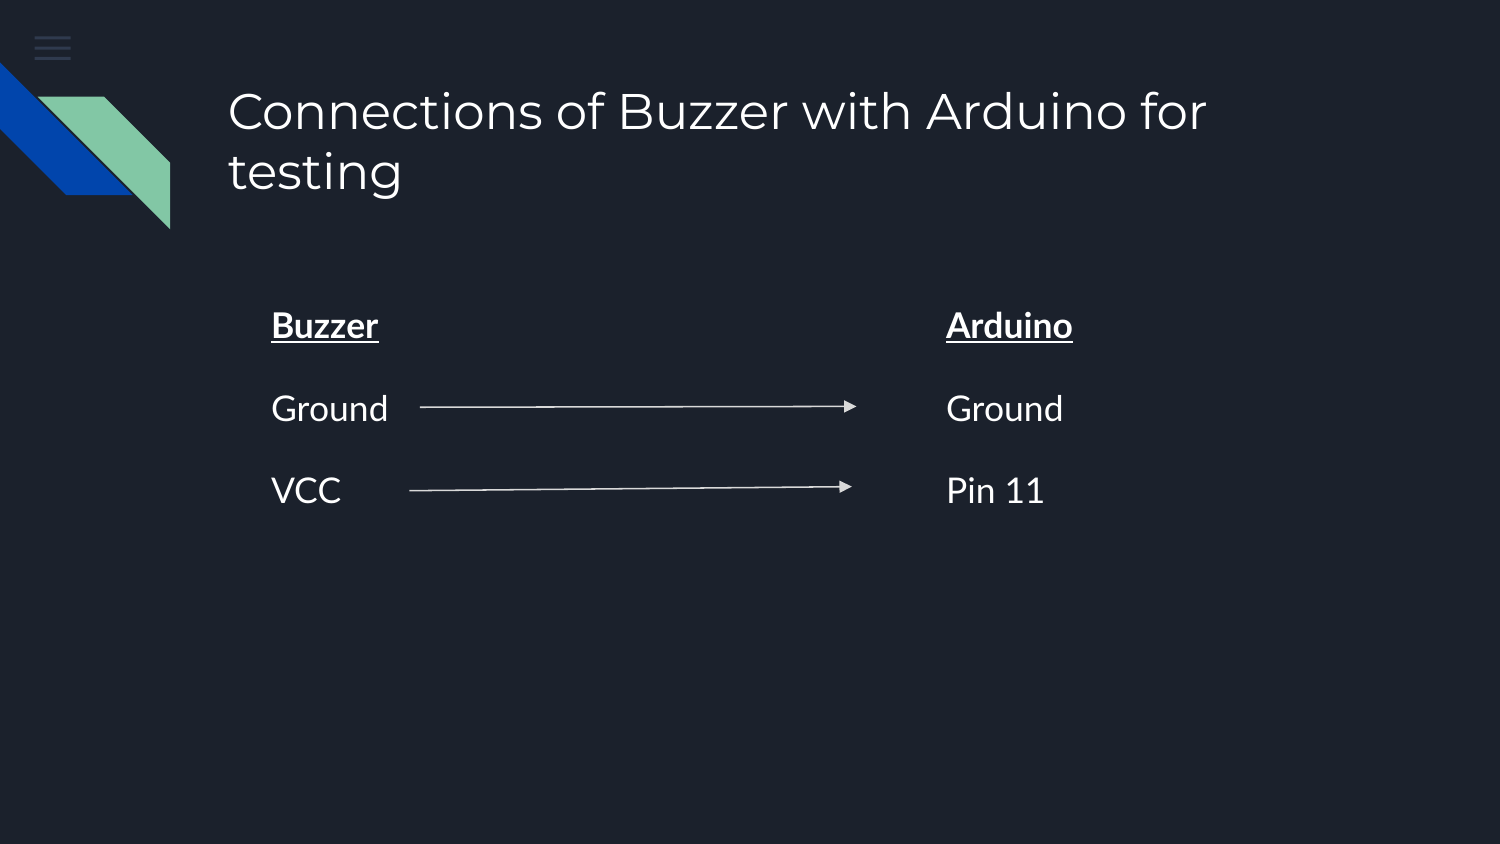

# Connections of Buzzer with Arduino for testing

Buzzer	 			Arduino
Ground 				Ground
VCC					Pin 11